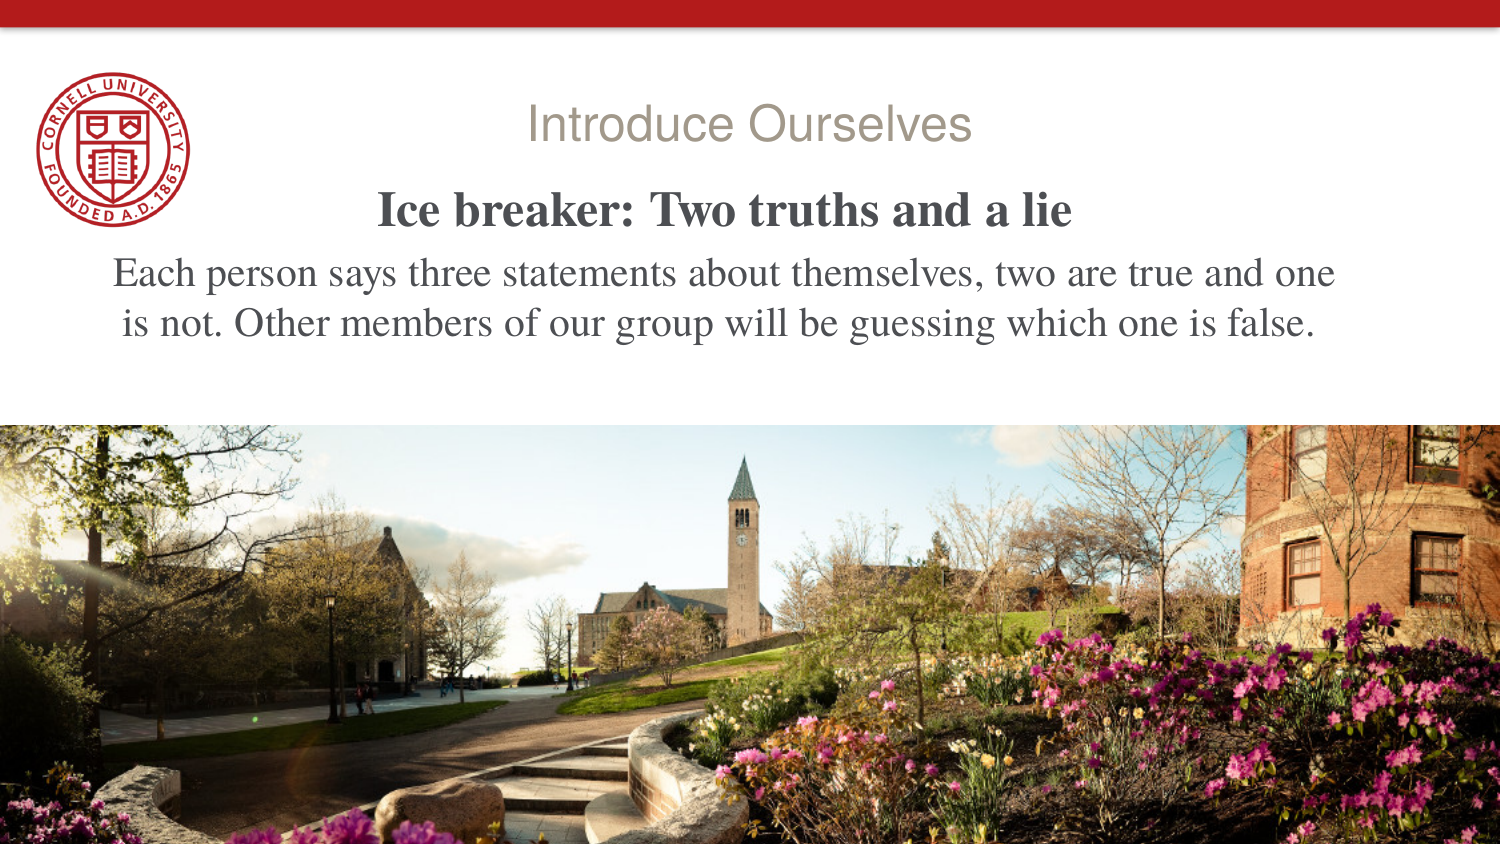

# Introduce Ourselves
Ice breaker: Two truths and a lie
Each person says three statements about themselves, two are true and one is not. Other members of our group will be guessing which one is false.